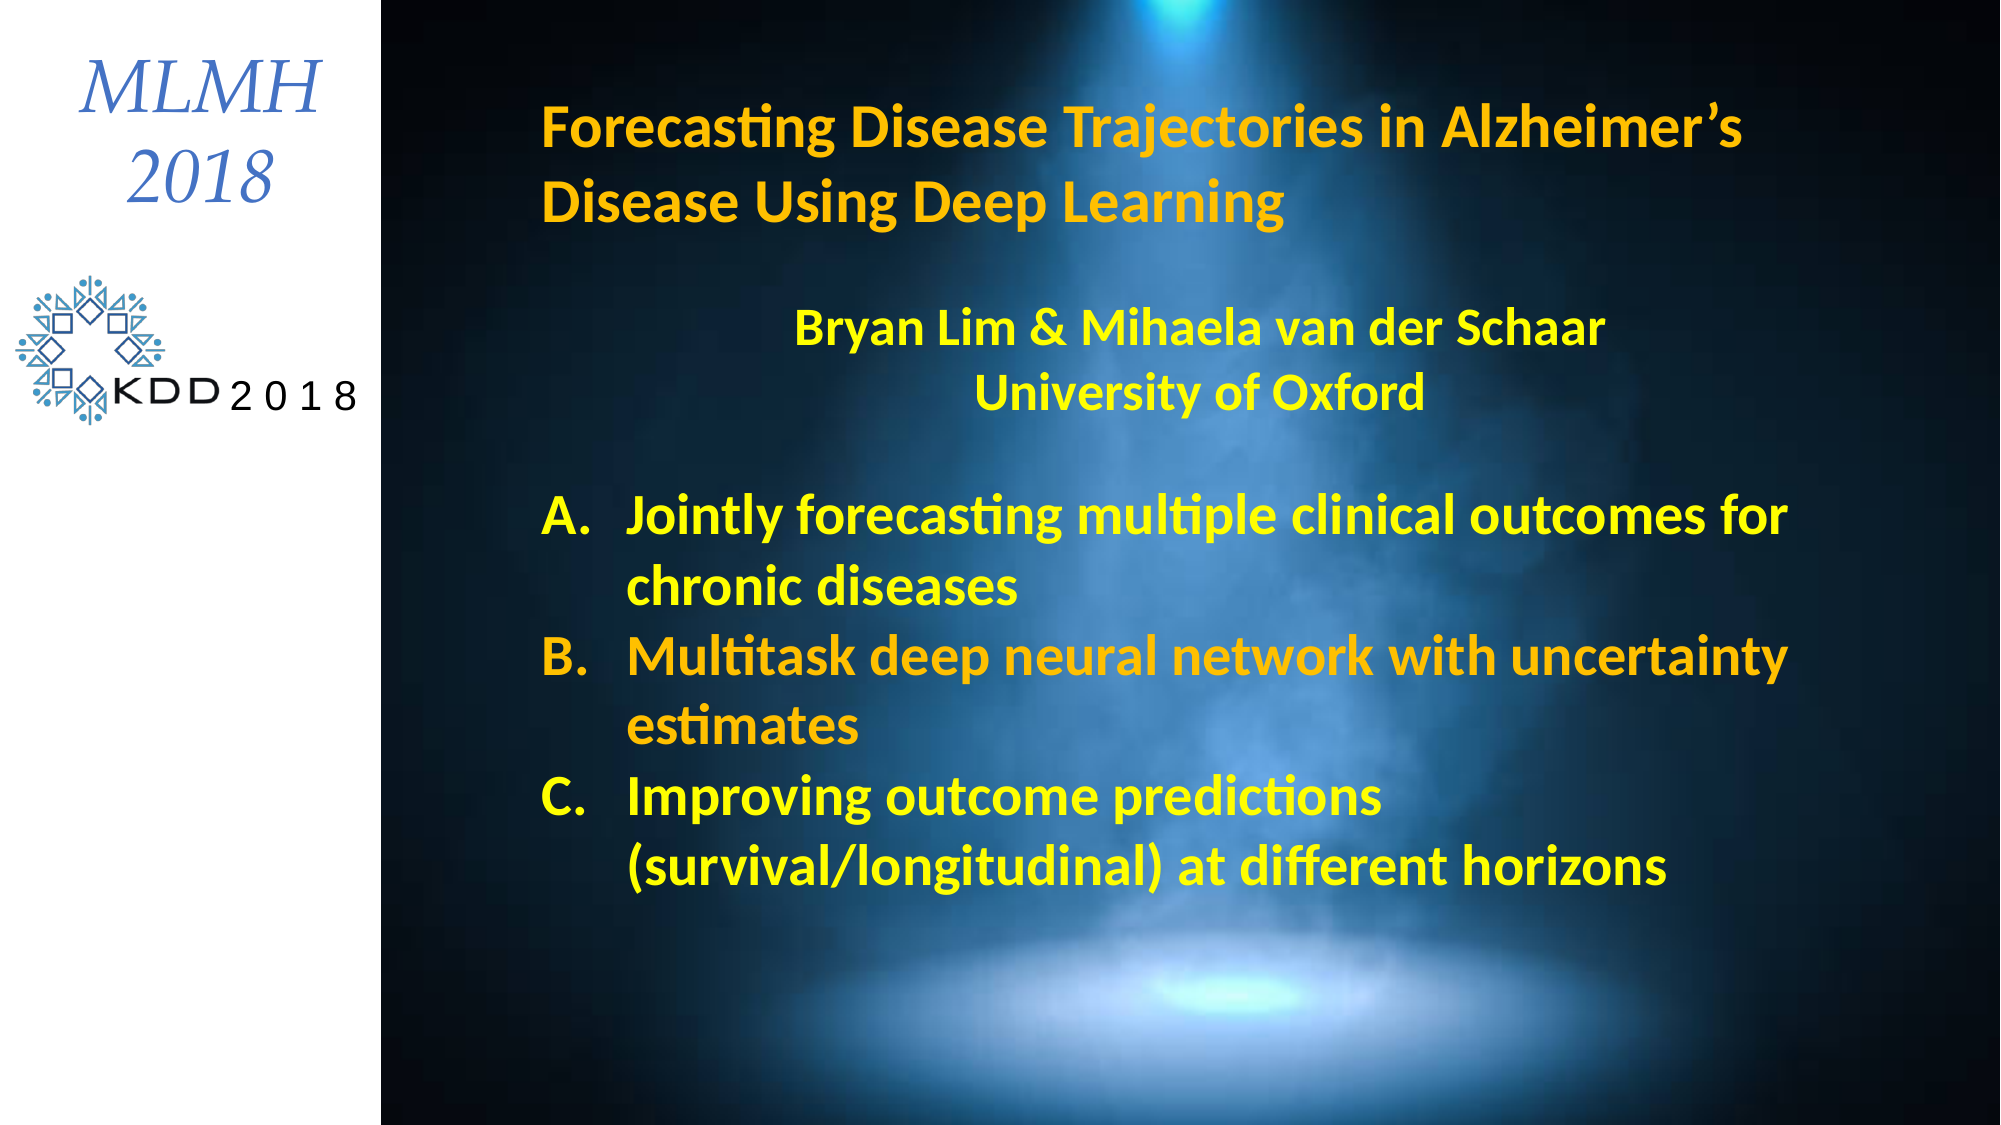

MLMH
2018
Forecasting Disease Trajectories in Alzheimer’s Disease Using Deep Learning
Bryan Lim & Mihaela van der Schaar
University of Oxford
Jointly forecasting multiple clinical outcomes for chronic diseases
Multitask deep neural network with uncertainty estimates
Improving outcome predictions (survival/longitudinal) at different horizons